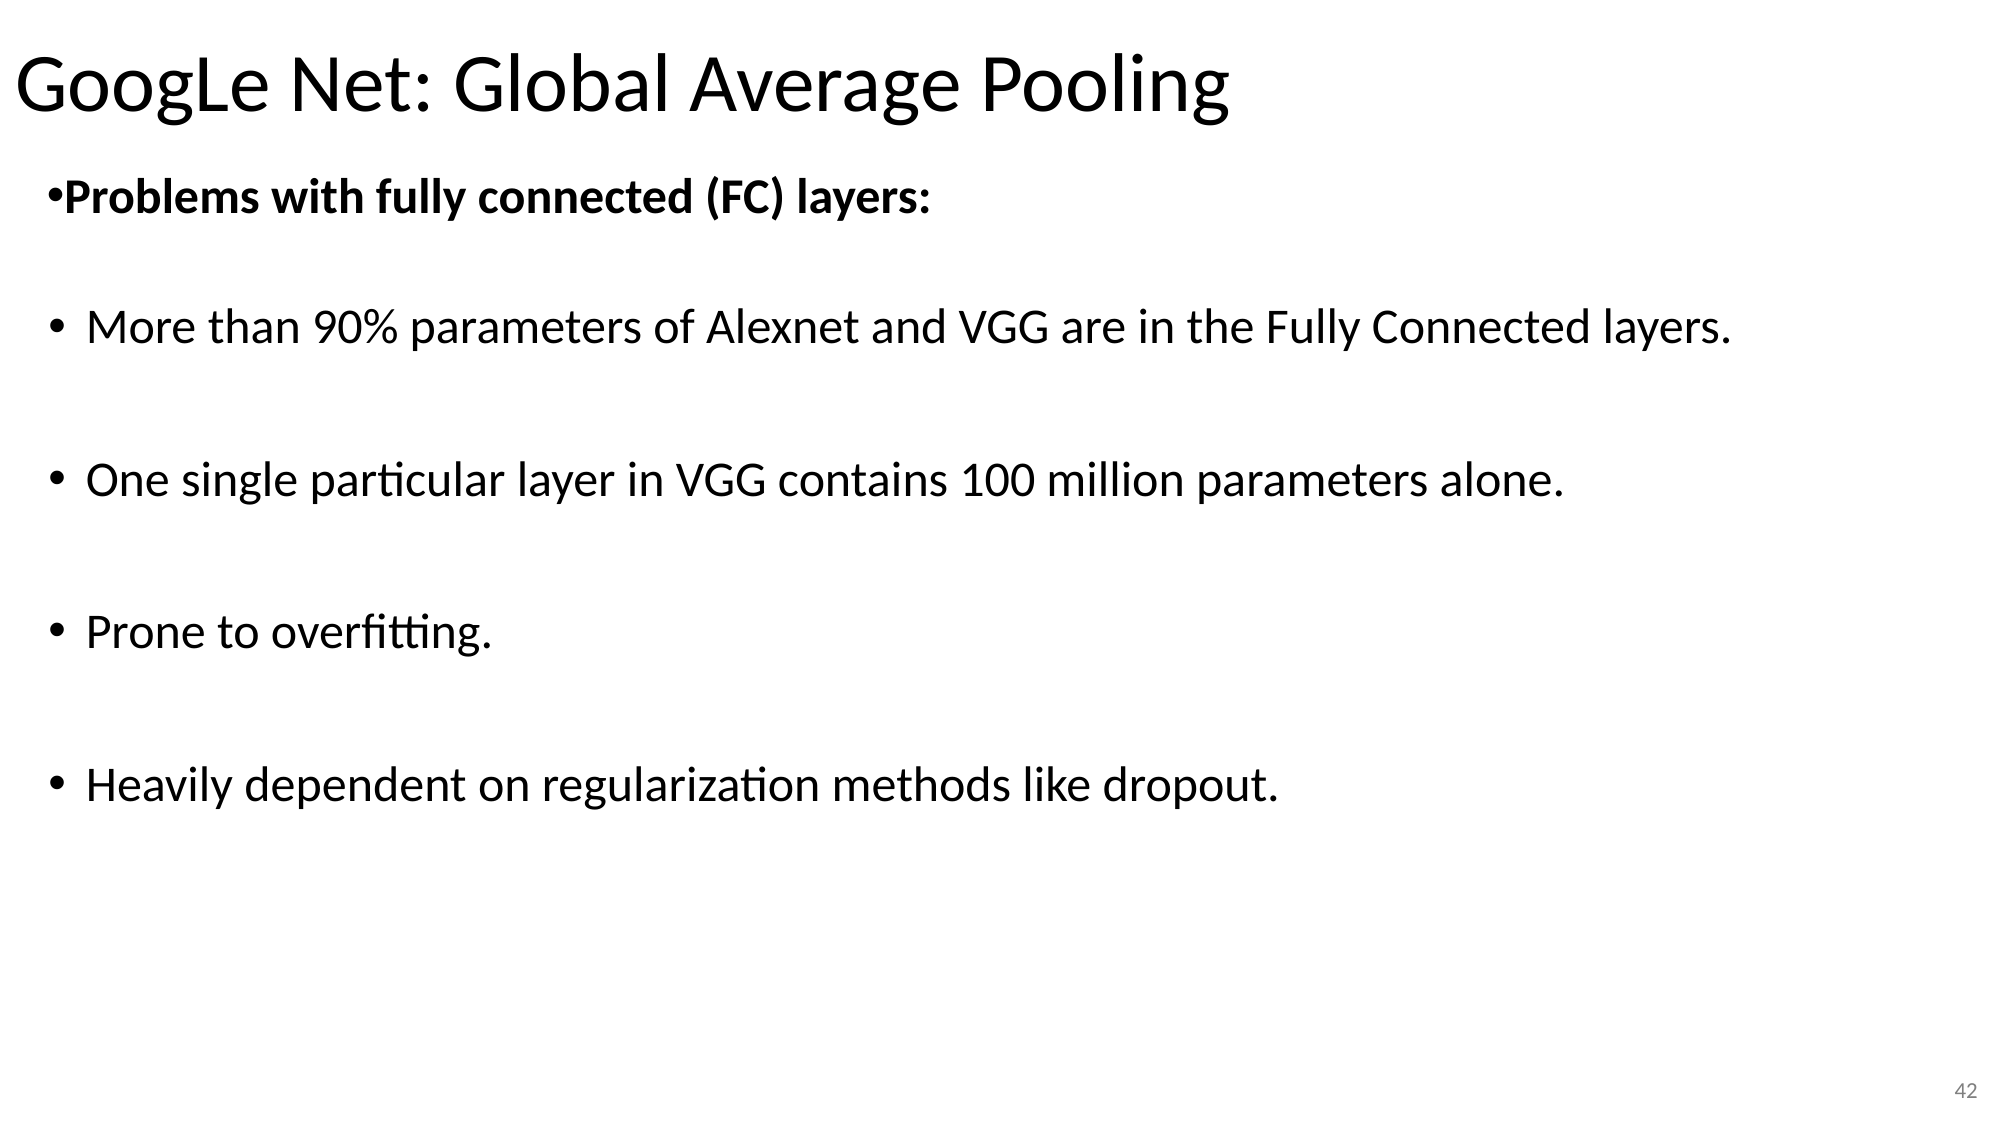

GoogLe Net: Global Average Pooling
Problems with fully connected (FC) layers:

More than 90% parameters of Alexnet and VGG are in the Fully Connected layers.

One single particular layer in VGG contains 100 million parameters alone.

Prone to overfitting.

Heavily dependent on regularization methods like dropout.
42